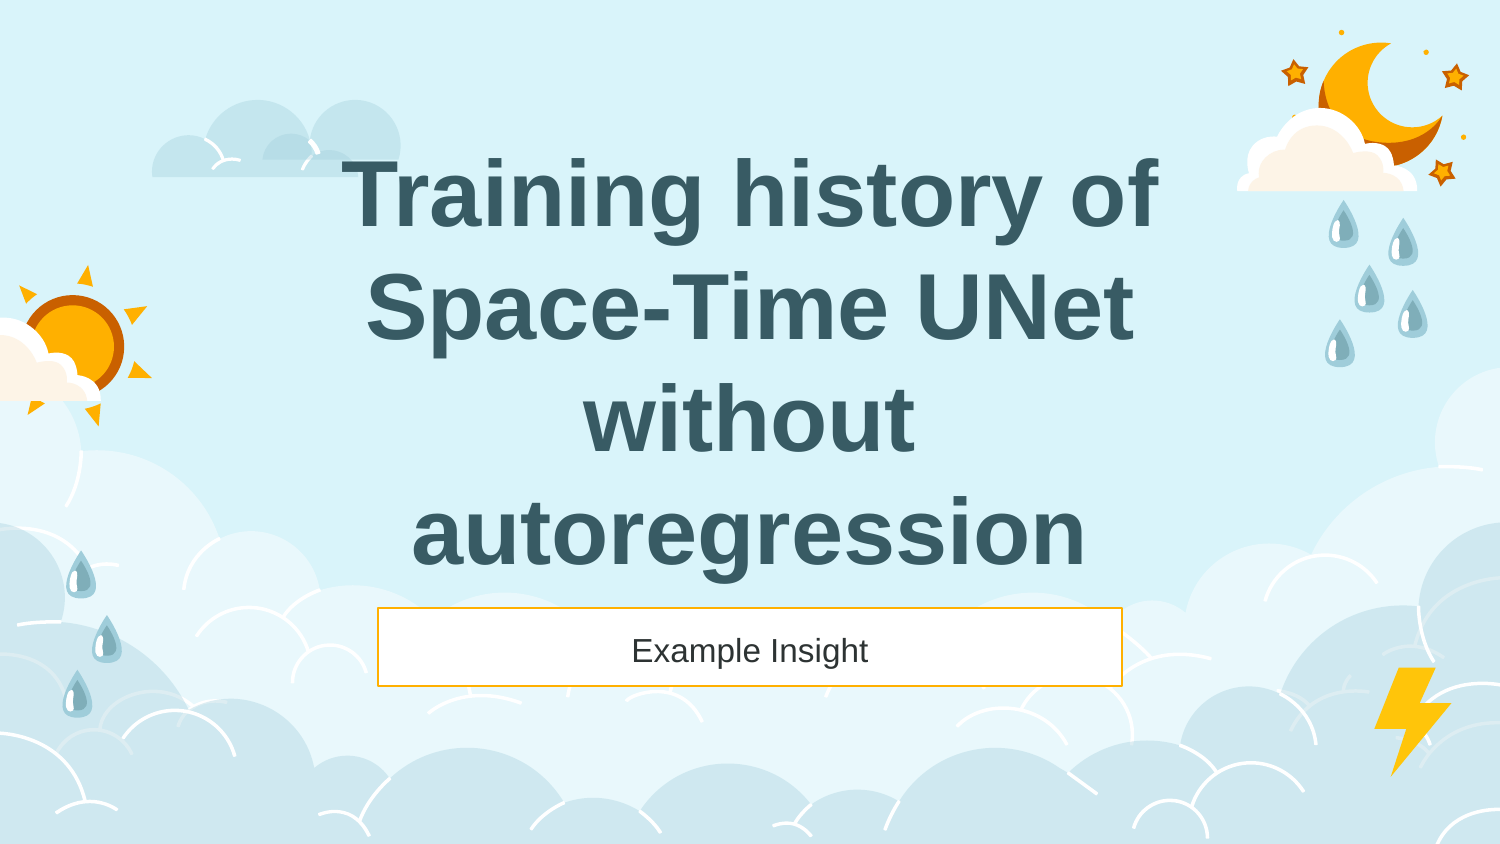

# Training history of Space-Time UNet without autoregression
Example Insight